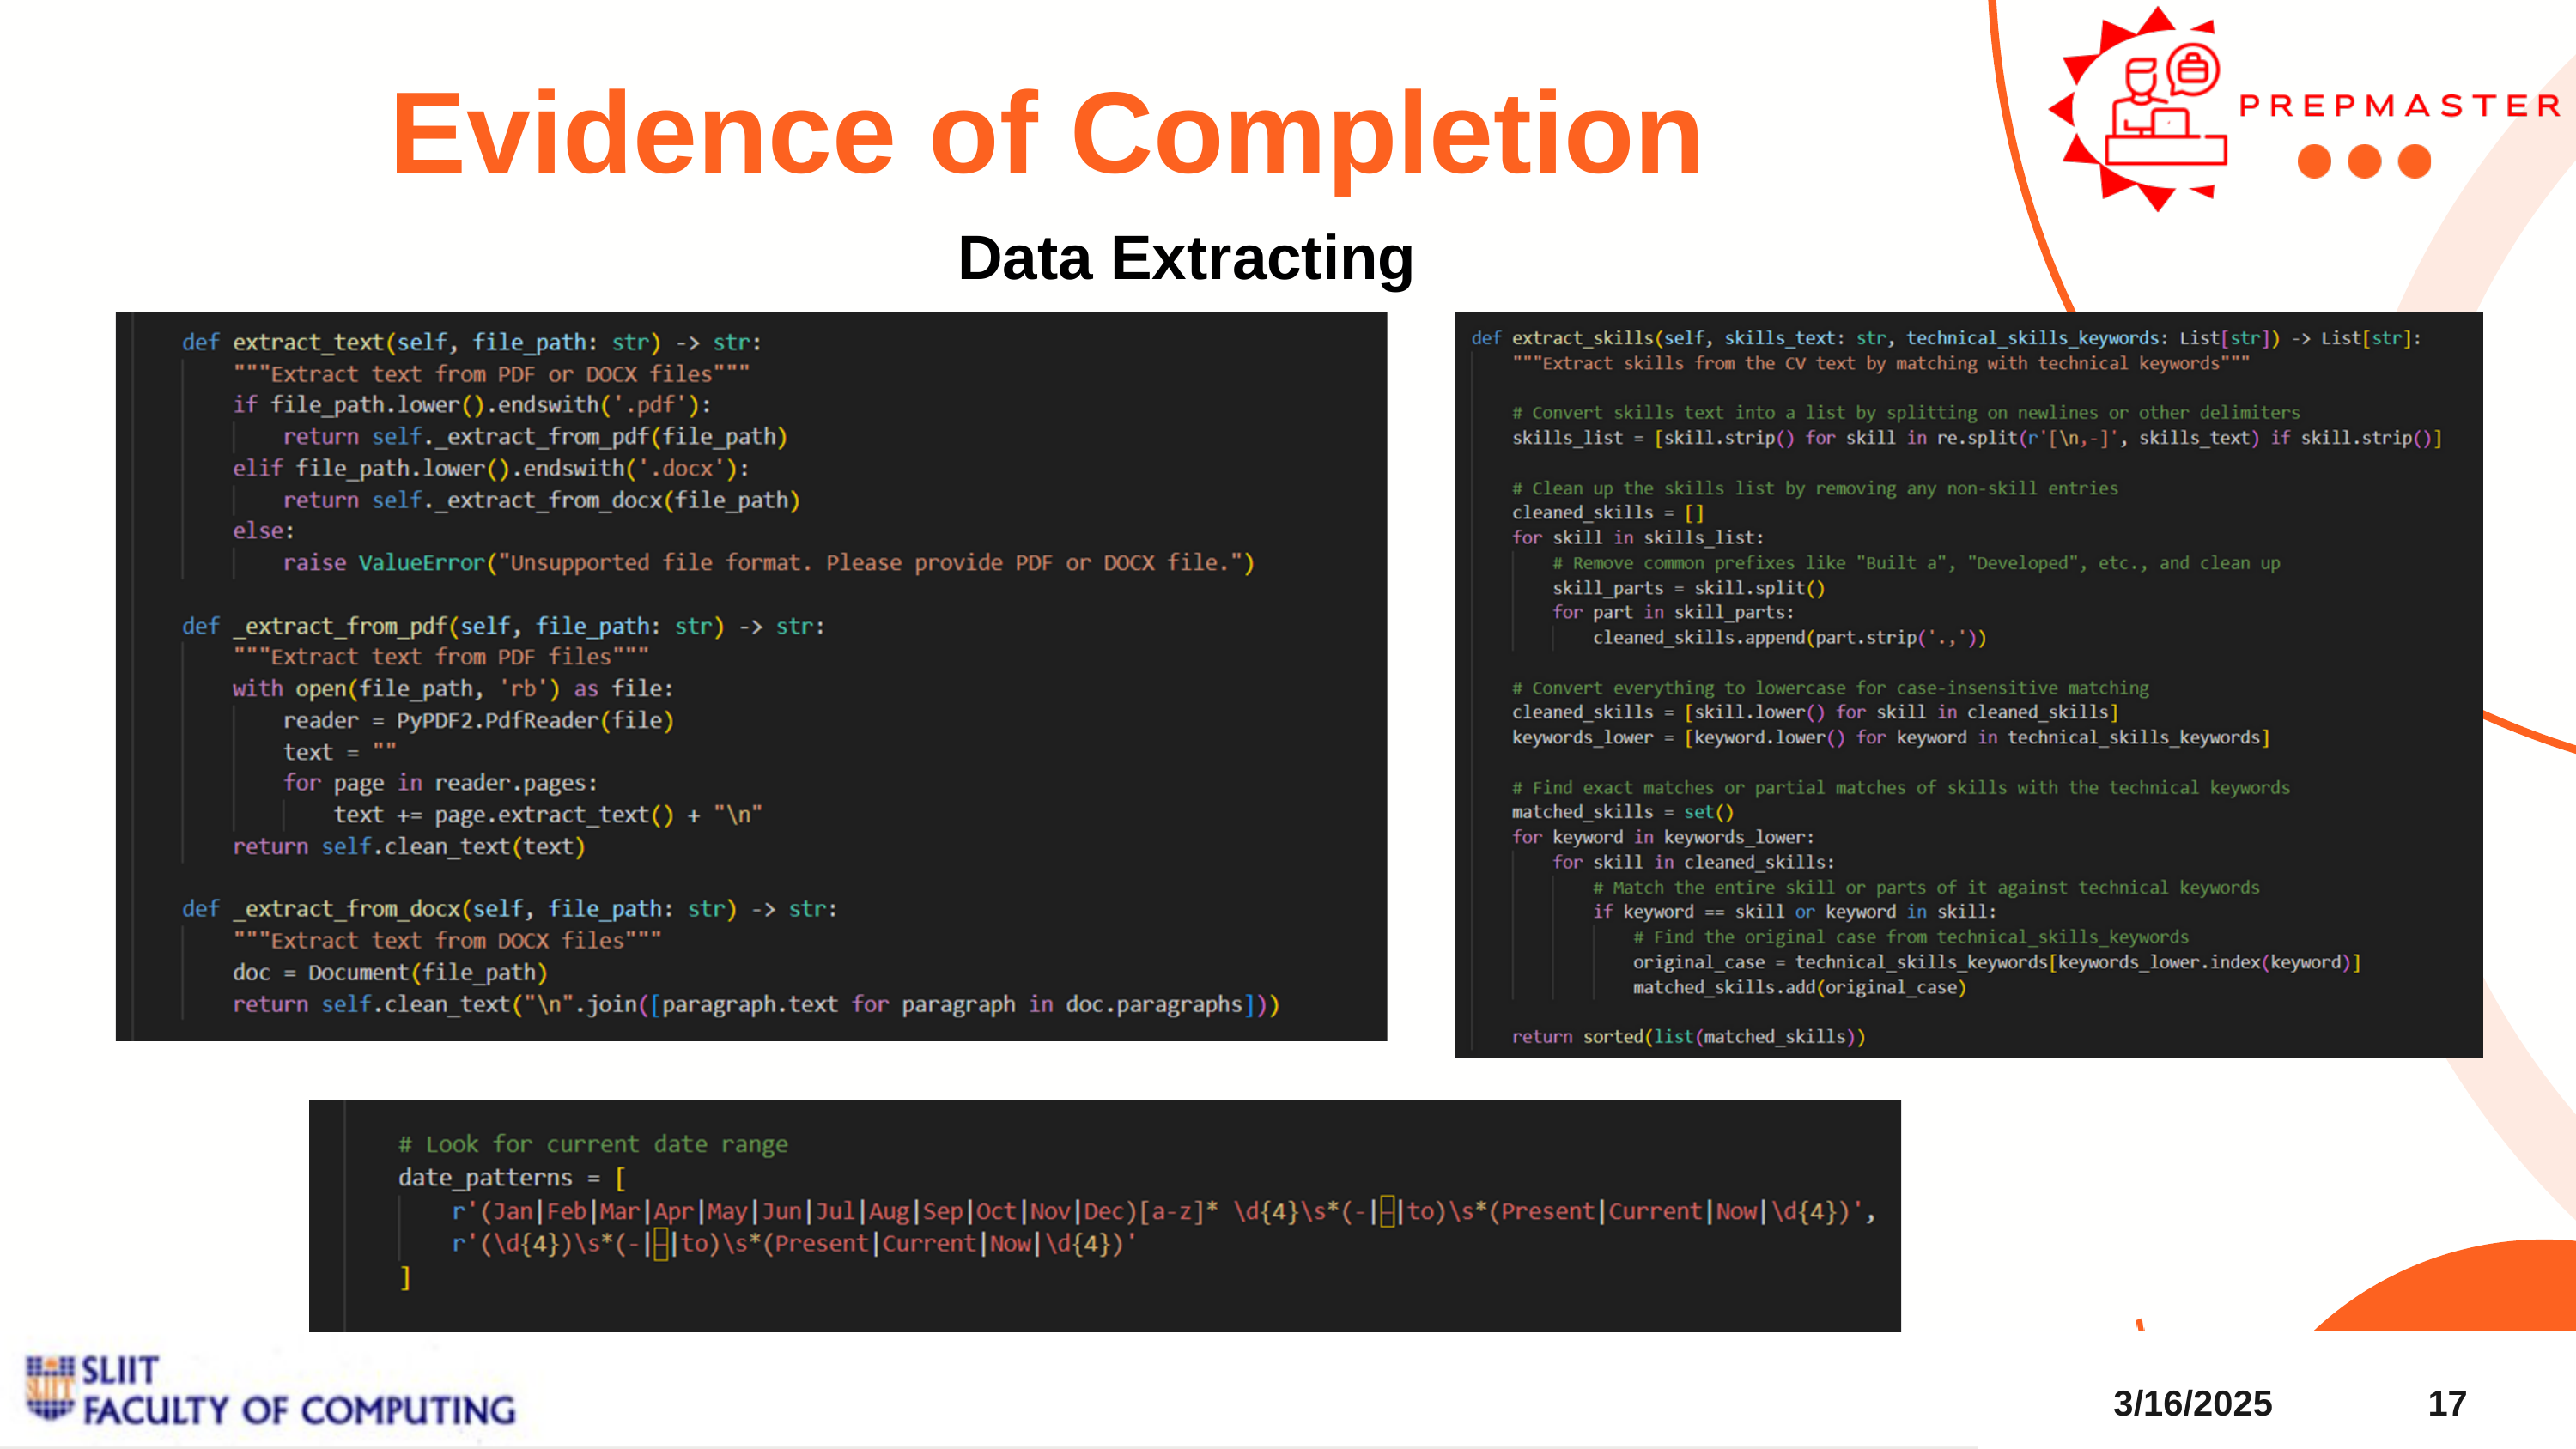

Evidence of Completion

Data Extracting

3/16/2025
17